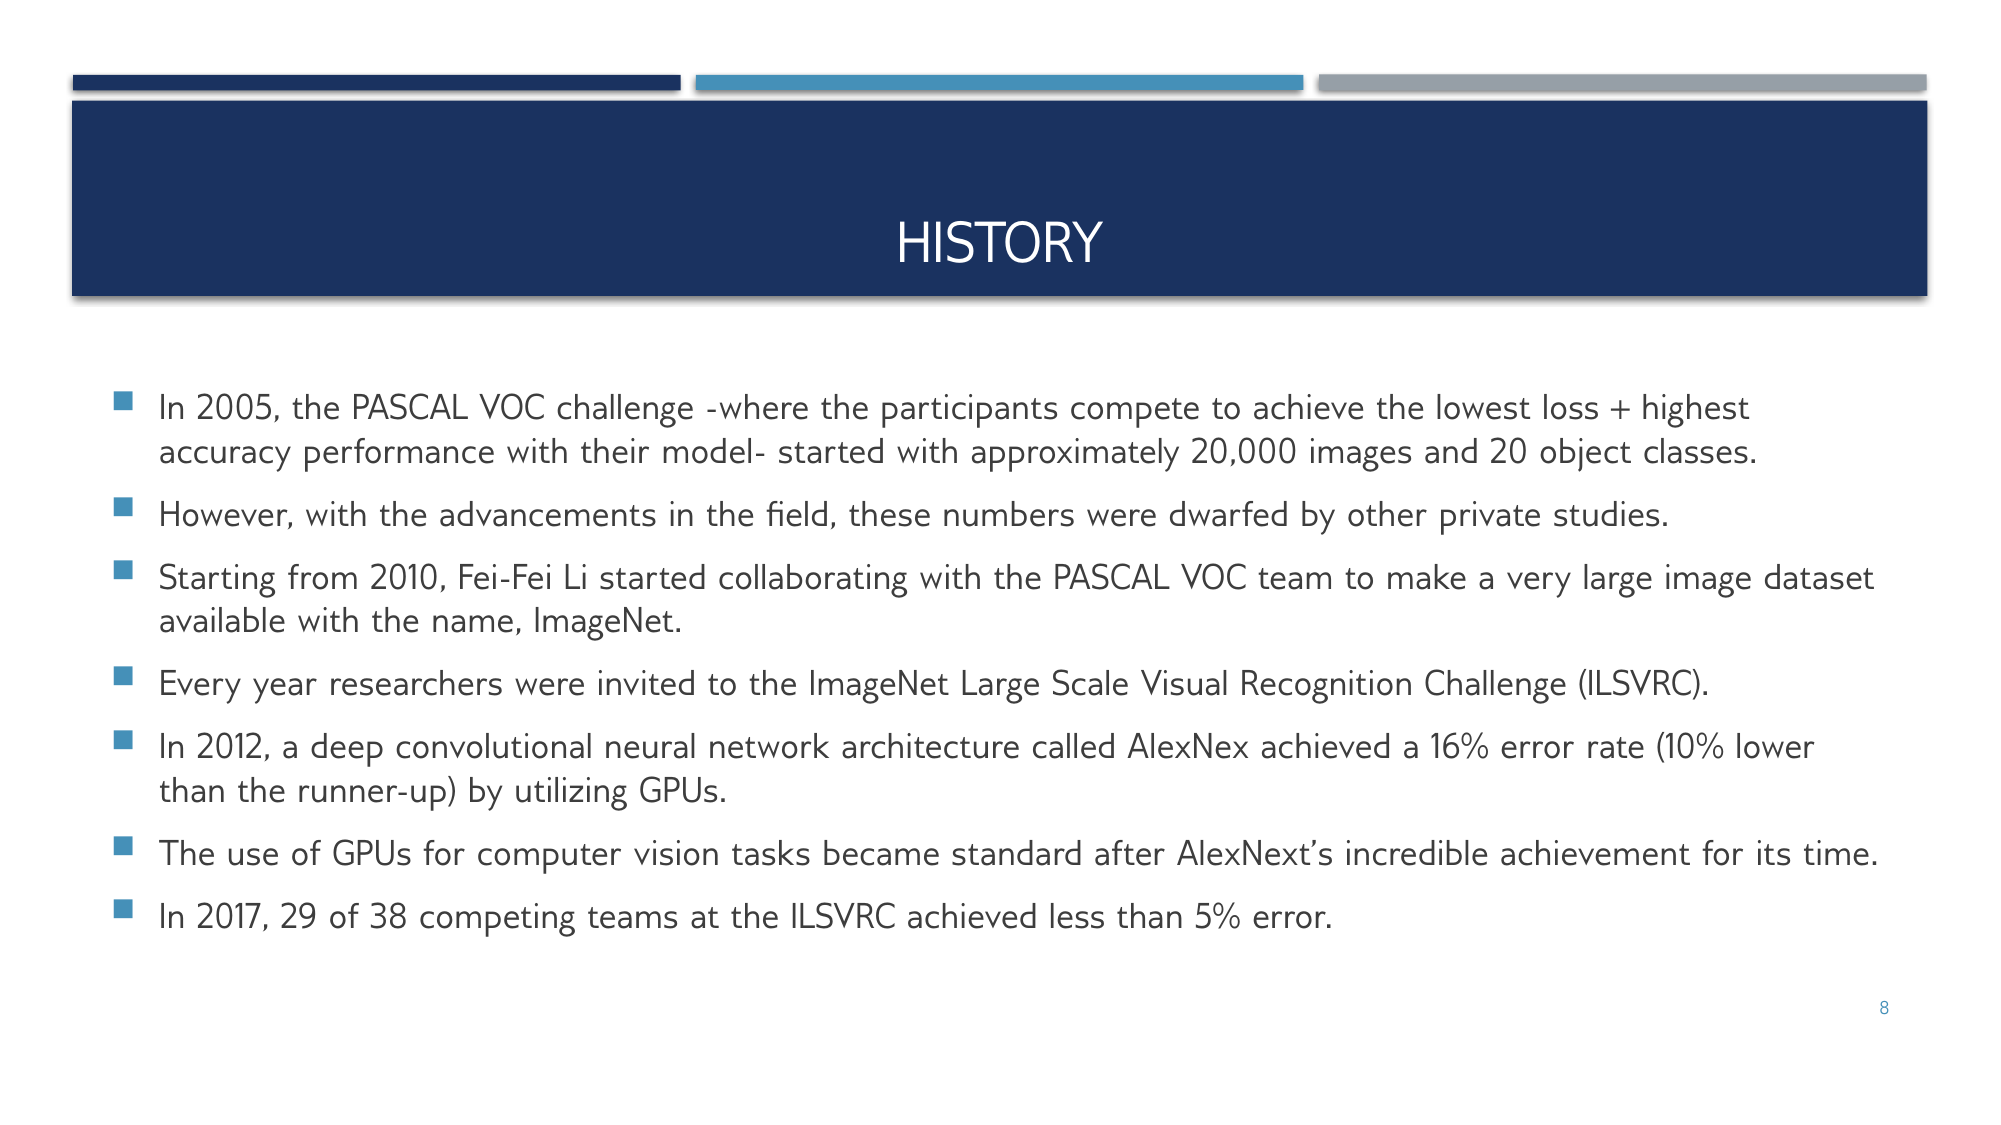

# History
In 2005, the PASCAL VOC challenge -where the participants compete to achieve the lowest loss + highest accuracy performance with their model- started with approximately 20,000 images and 20 object classes.
However, with the advancements in the field, these numbers were dwarfed by other private studies.
Starting from 2010, Fei-Fei Li started collaborating with the PASCAL VOC team to make a very large image dataset available with the name, ImageNet.
Every year researchers were invited to the ImageNet Large Scale Visual Recognition Challenge (ILSVRC).
In 2012, a deep convolutional neural network architecture called AlexNex achieved a 16% error rate (10% lower than the runner-up) by utilizing GPUs.
The use of GPUs for computer vision tasks became standard after AlexNext’s incredible achievement for its time.
In 2017, 29 of 38 competing teams at the ILSVRC achieved less than 5% error.
8